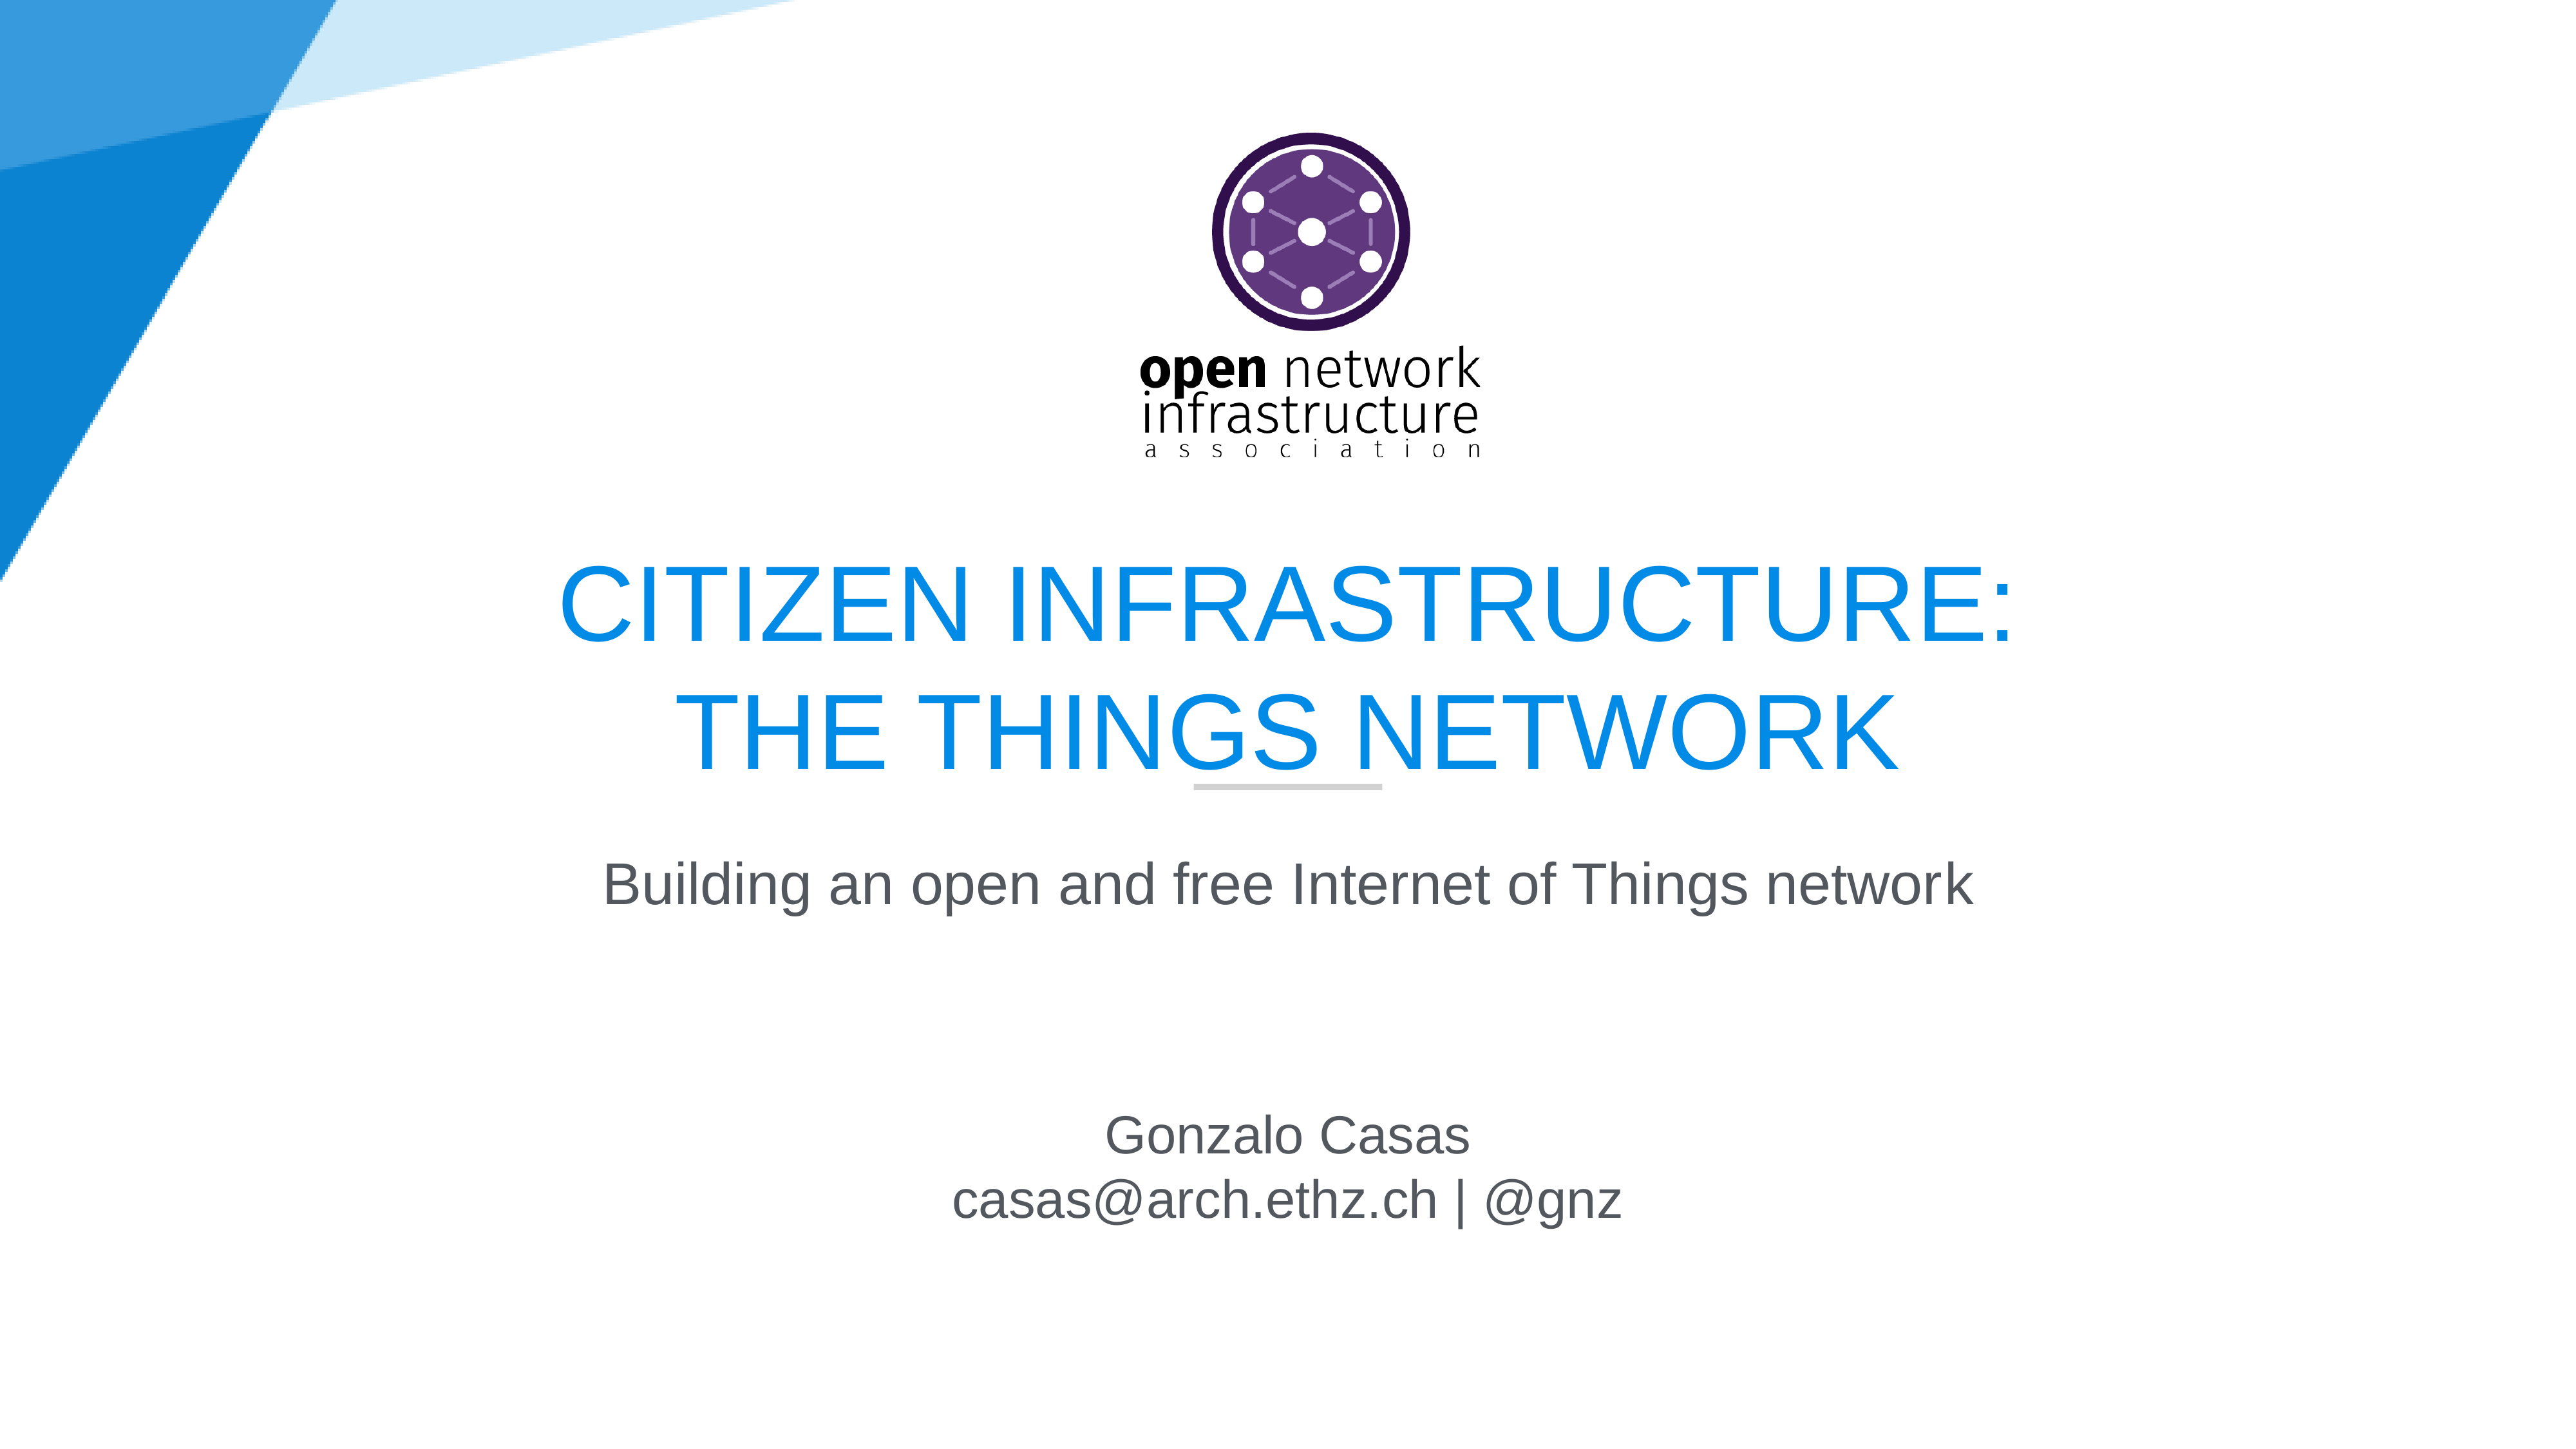

# Citizen infrastructure: the things network
Building an open and free Internet of Things network

Gonzalo Casas
casas@arch.ethz.ch | @gnz